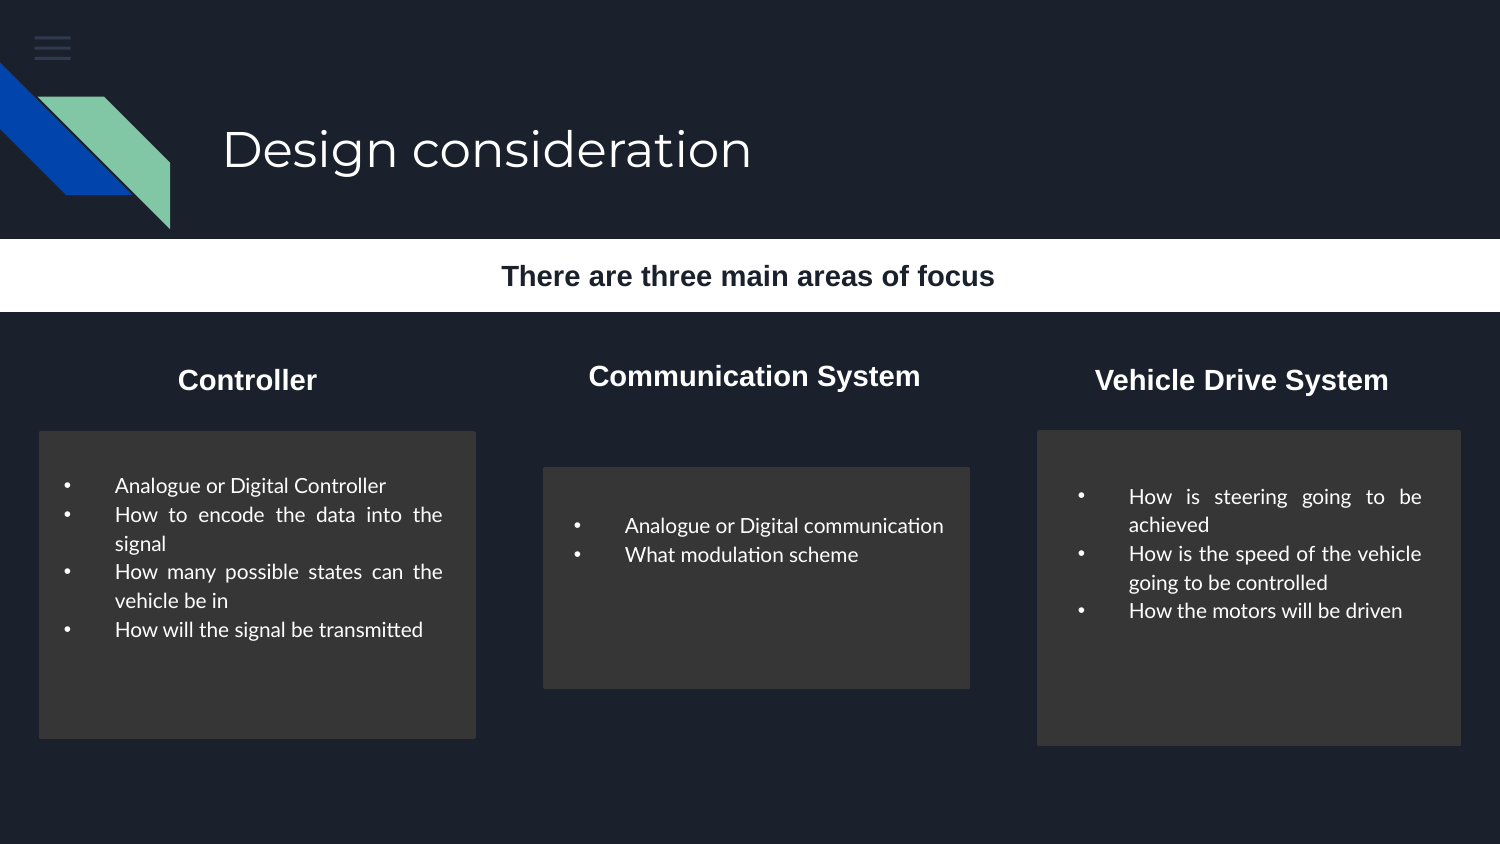

# Design consideration

There are three main areas of focus
Communication System
 Controller
 Vehicle Drive System

Analogue or Digital Controller
How to encode the data into the signal
How many possible states can the vehicle be in
How will the signal be transmitted

How is steering going to be achieved
How is the speed of the vehicle going to be controlled
How the motors will be driven

Analogue or Digital communication
What modulation scheme